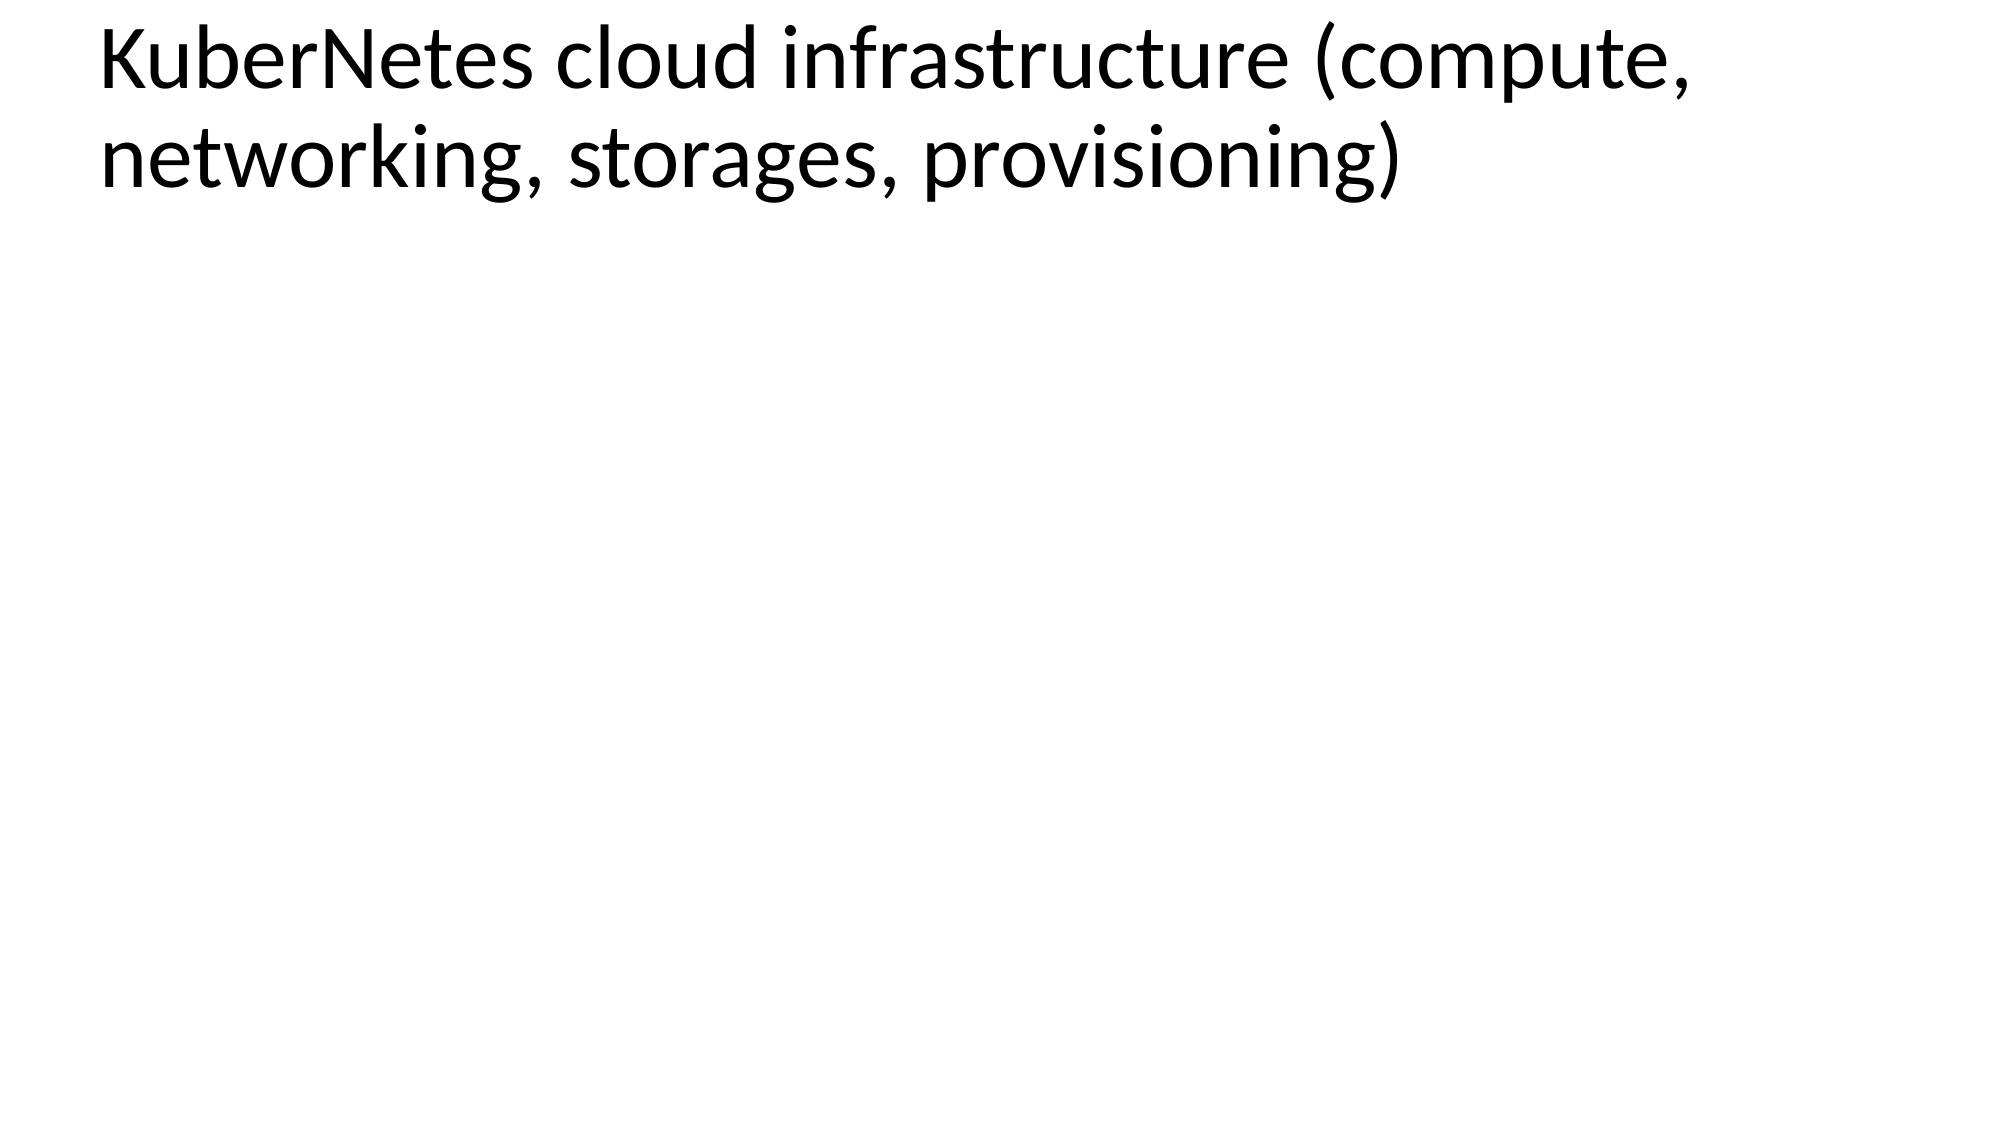

# KuberNetes cloud infrastructure (compute, networking, storages, provisioning)